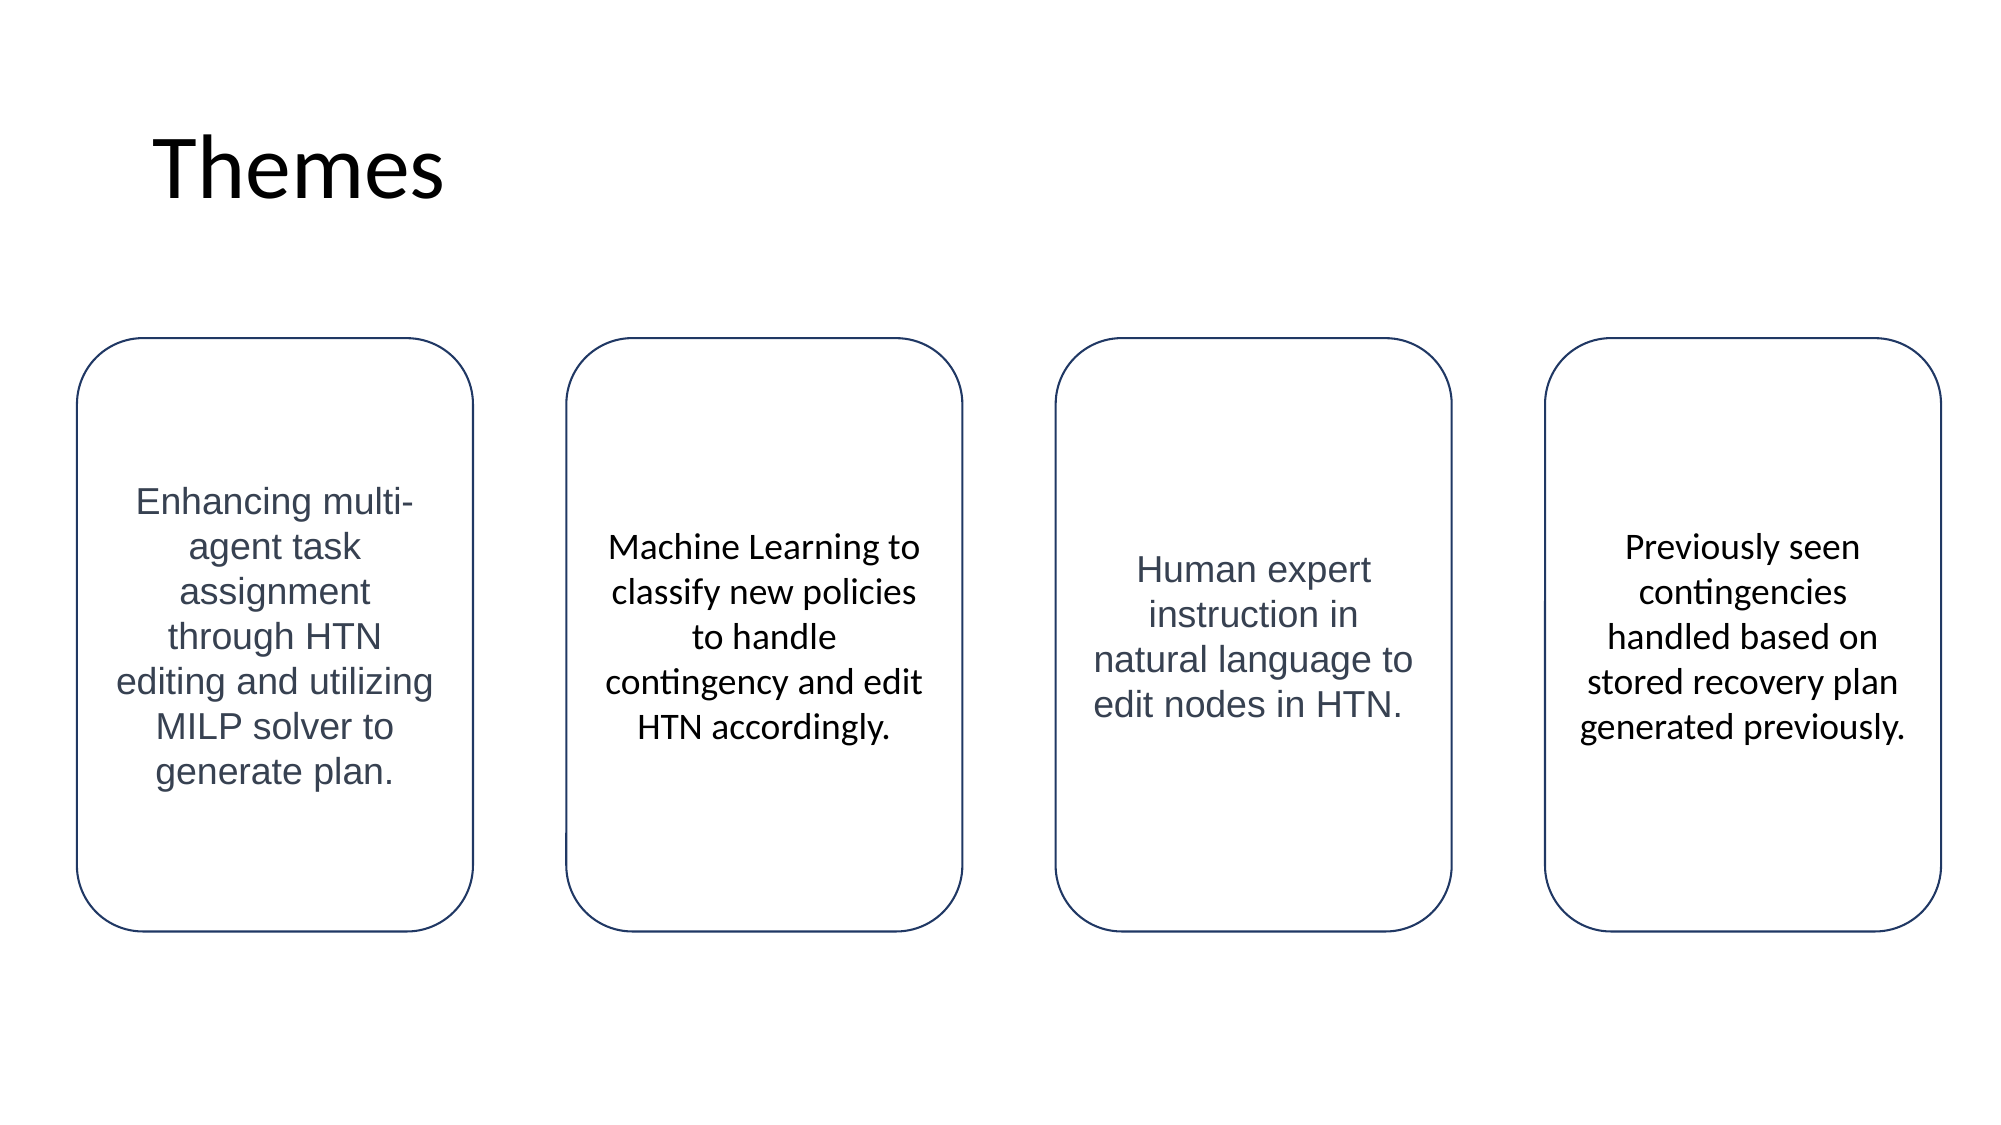

# Themes
Enhancing multi-agent task assignment through HTN editing and utilizing MILP solver to generate plan.
Machine Learning to classify new policies to handle contingency and edit HTN accordingly.
Human expert instruction in natural language to edit nodes in HTN.
Previously seen contingencies handled based on stored recovery plan generated previously.